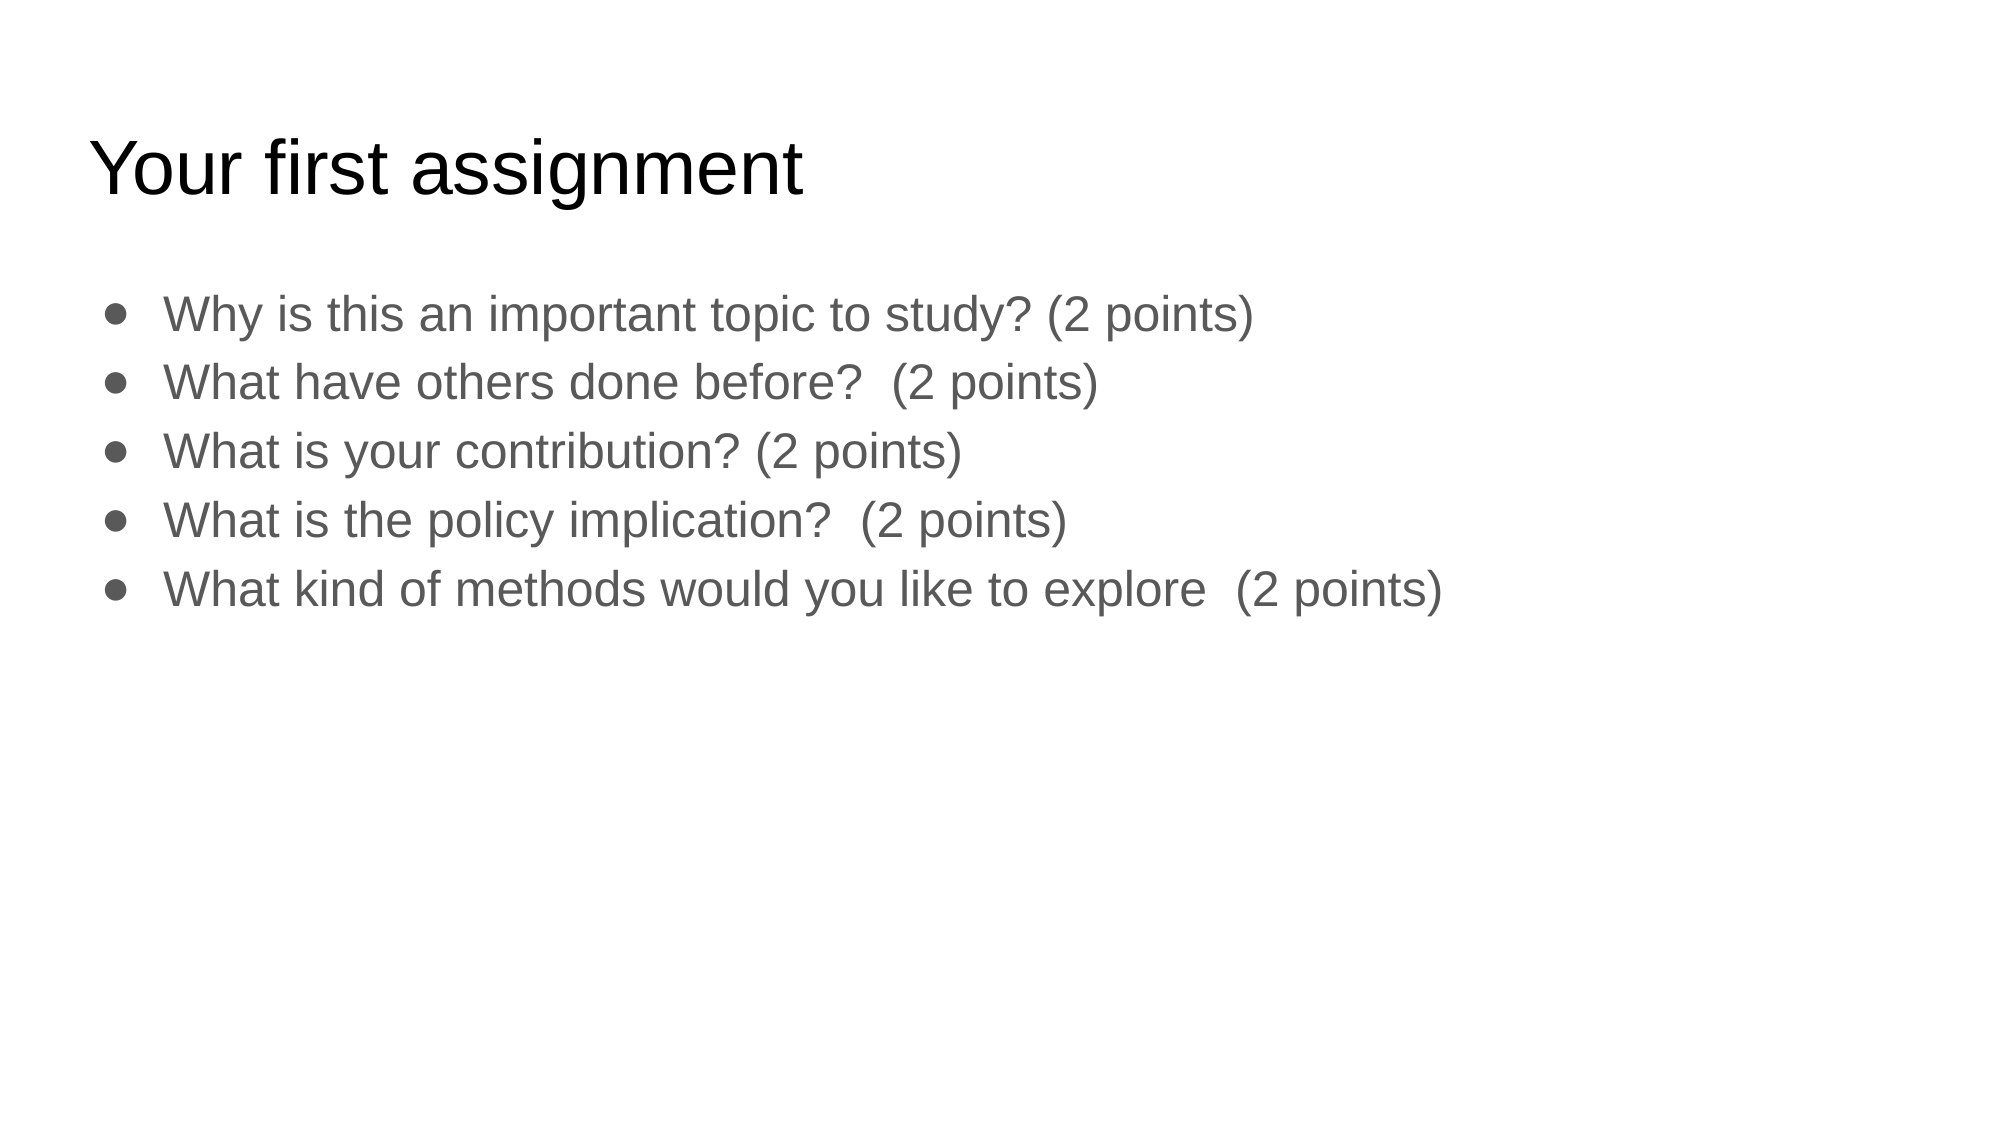

# Your first assignment
Why is this an important topic to study? (2 points)
What have others done before?  (2 points)
What is your contribution? (2 points)
What is the policy implication?  (2 points)
What kind of methods would you like to explore  (2 points)